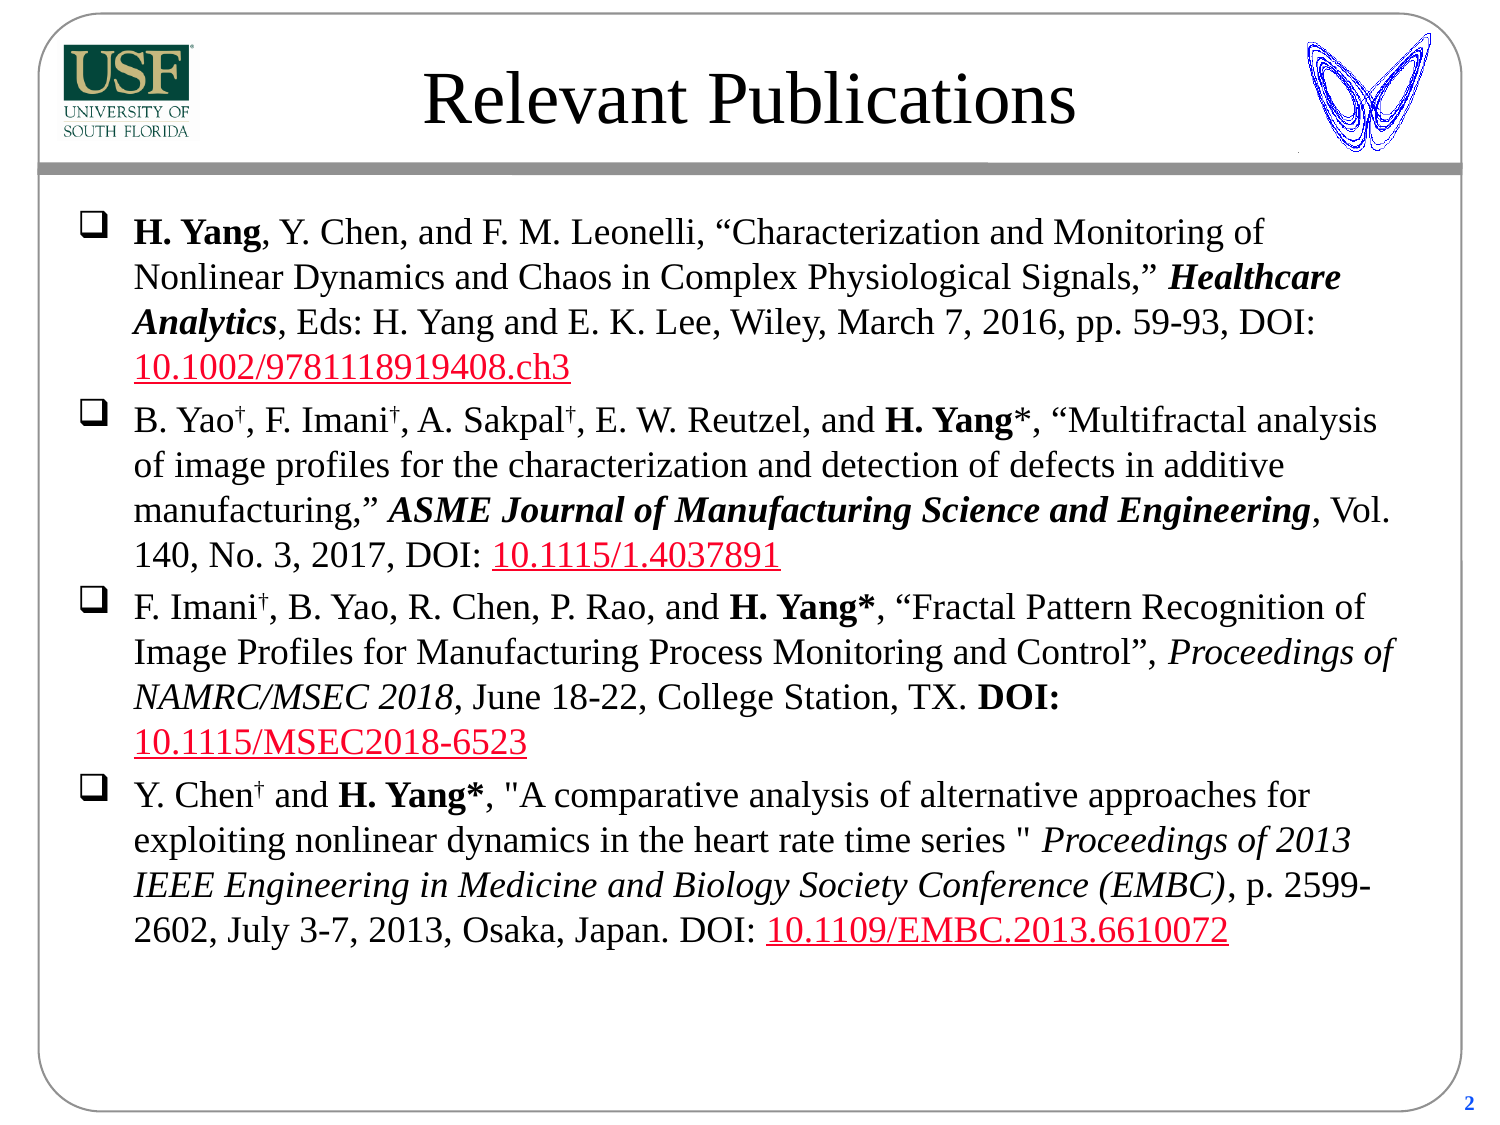

# Relevant Publications
H. Yang, Y. Chen, and F. M. Leonelli, “Characterization and Monitoring of Nonlinear Dynamics and Chaos in Complex Physiological Signals,” Healthcare Analytics, Eds: H. Yang and E. K. Lee, Wiley, March 7, 2016, pp. 59-93, DOI: 10.1002/9781118919408.ch3
B. Yao†, F. Imani†, A. Sakpal†, E. W. Reutzel, and H. Yang*, “Multifractal analysis of image profiles for the characterization and detection of defects in additive manufacturing,” ASME Journal of Manufacturing Science and Engineering, Vol. 140, No. 3, 2017, DOI: 10.1115/1.4037891
F. Imani†, B. Yao, R. Chen, P. Rao, and H. Yang*, “Fractal Pattern Recognition of Image Profiles for Manufacturing Process Monitoring and Control”, Proceedings of NAMRC/MSEC 2018, June 18-22, College Station, TX. DOI: 10.1115/MSEC2018-6523
Y. Chen† and H. Yang*, "A comparative analysis of alternative approaches for exploiting nonlinear dynamics in the heart rate time series " Proceedings of 2013 IEEE Engineering in Medicine and Biology Society Conference (EMBC), p. 2599-2602, July 3-7, 2013, Osaka, Japan. DOI: 10.1109/EMBC.2013.6610072